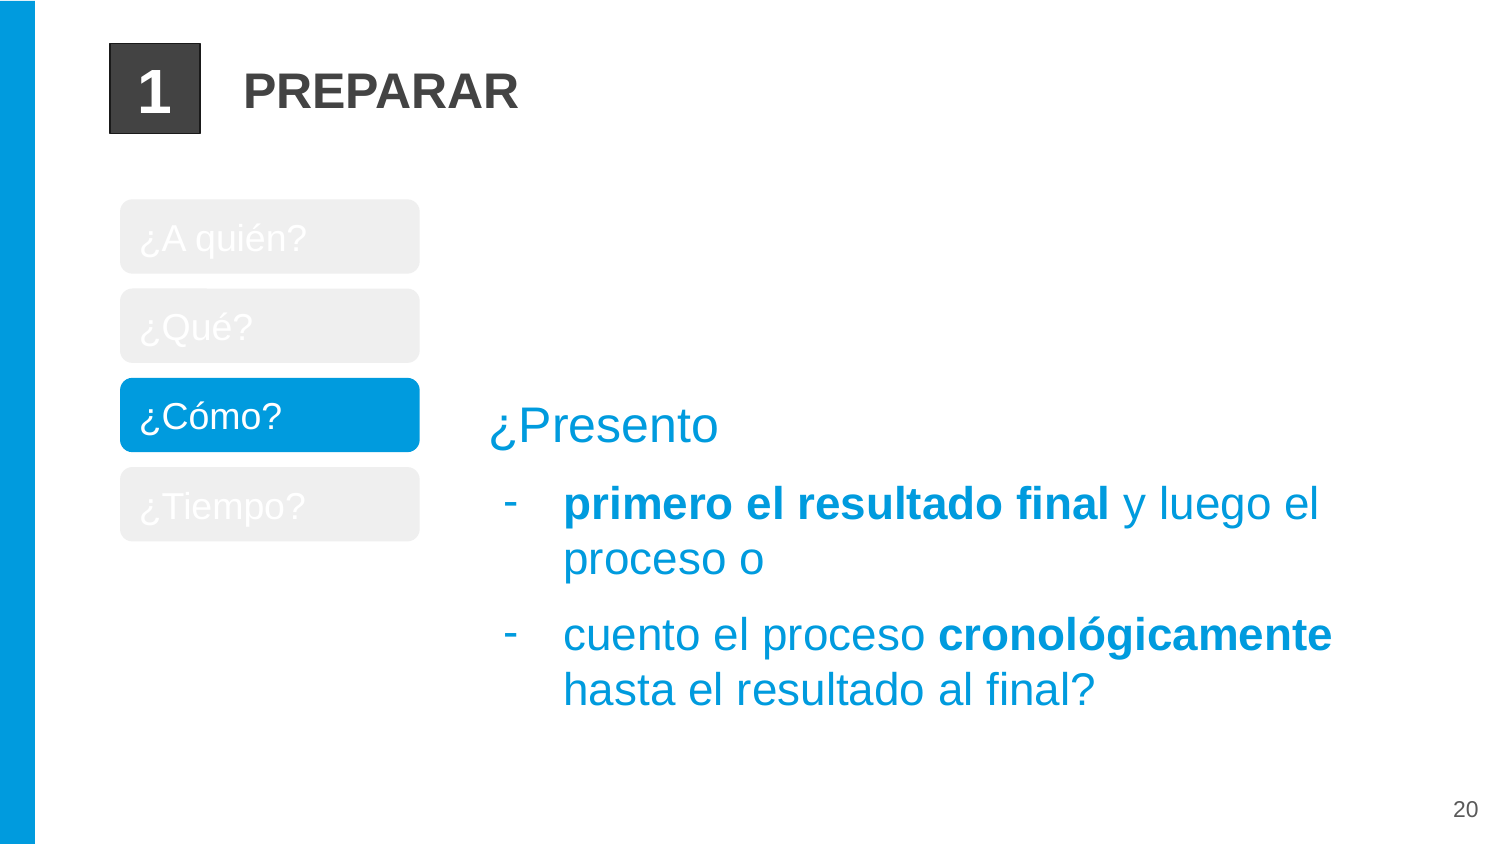

1
PREPARAR
¿A quién?
¿Qué?
¿Cómo?
¿Presento
primero el resultado final y luego el proceso o
cuento el proceso cronológicamente hasta el resultado al final?
¿Tiempo?
20